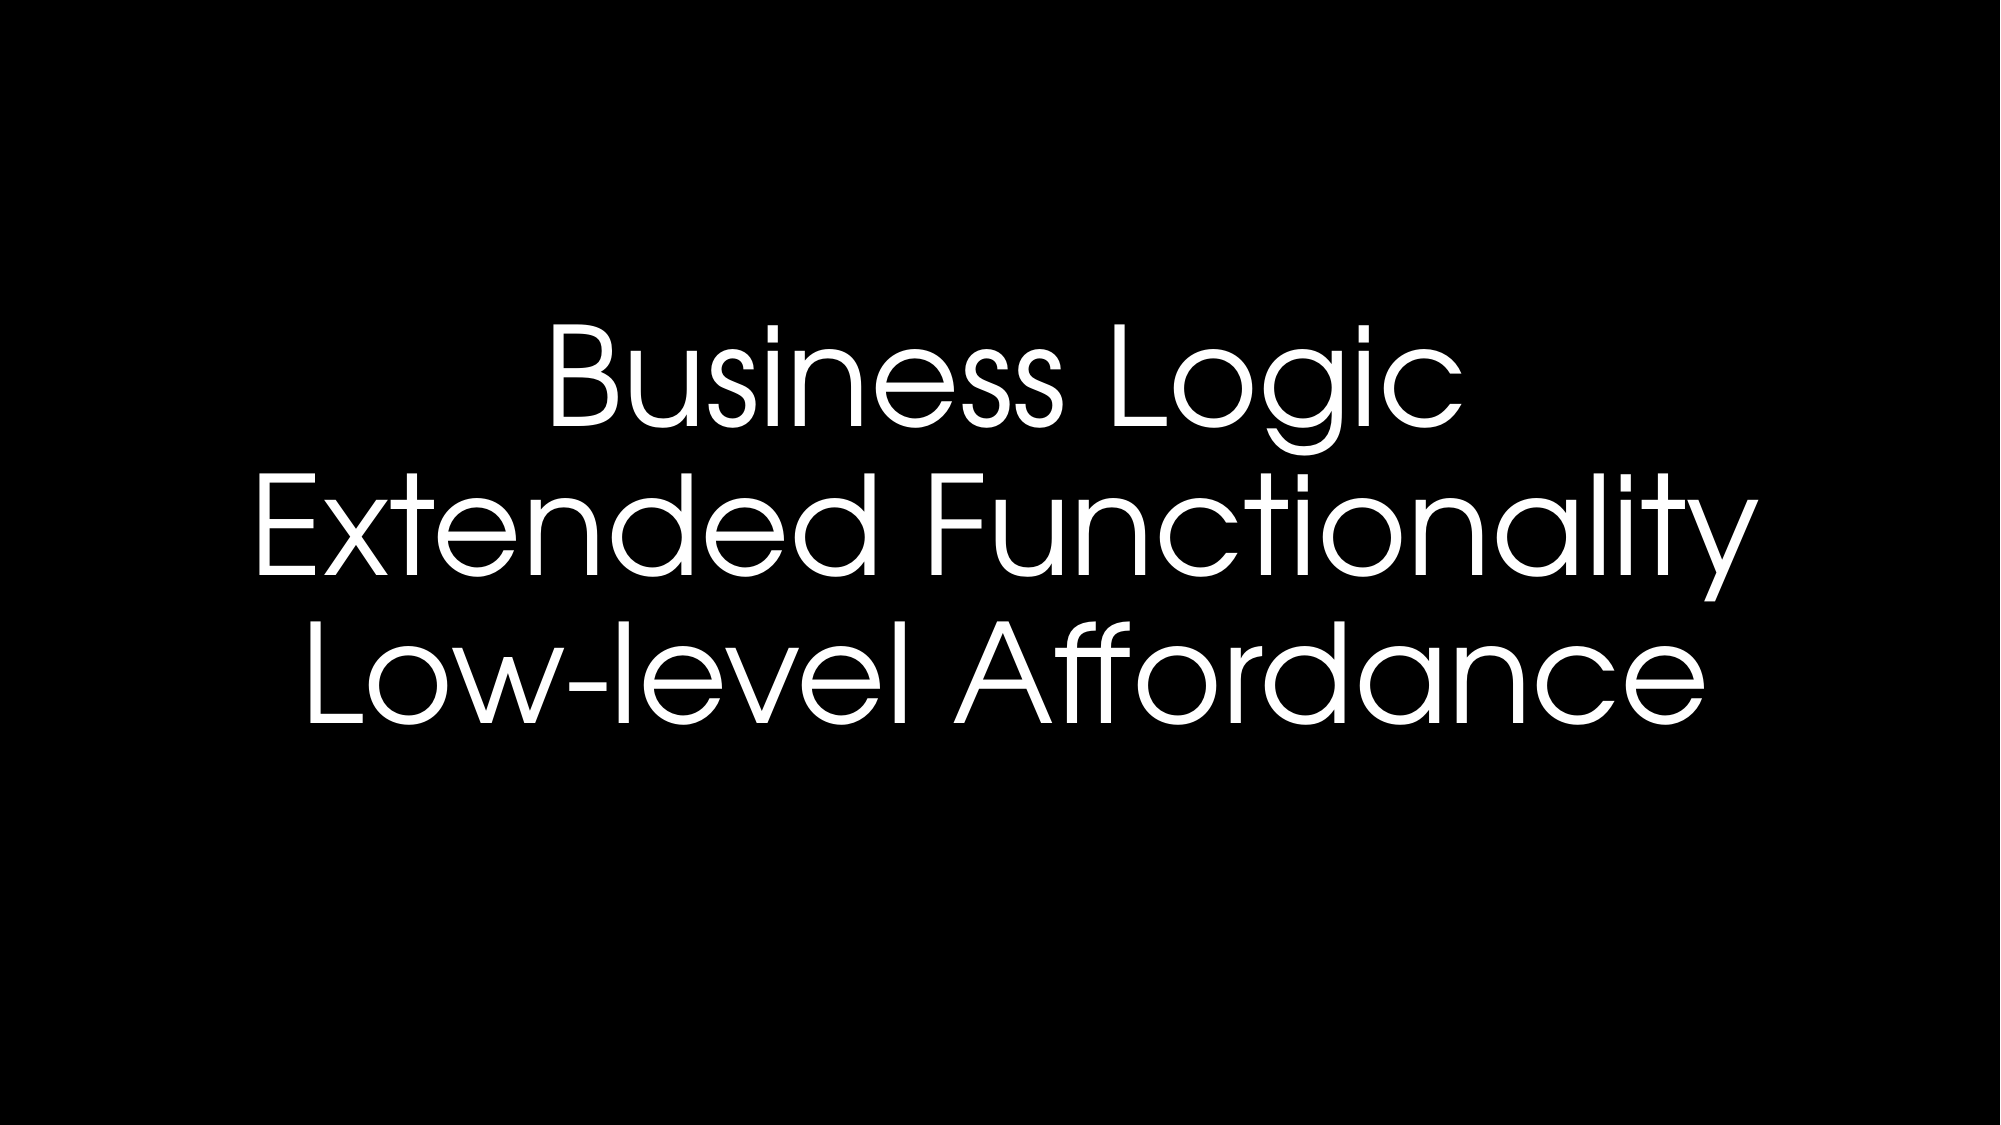

# Business Logic Extended Functionality Low-level Affordance